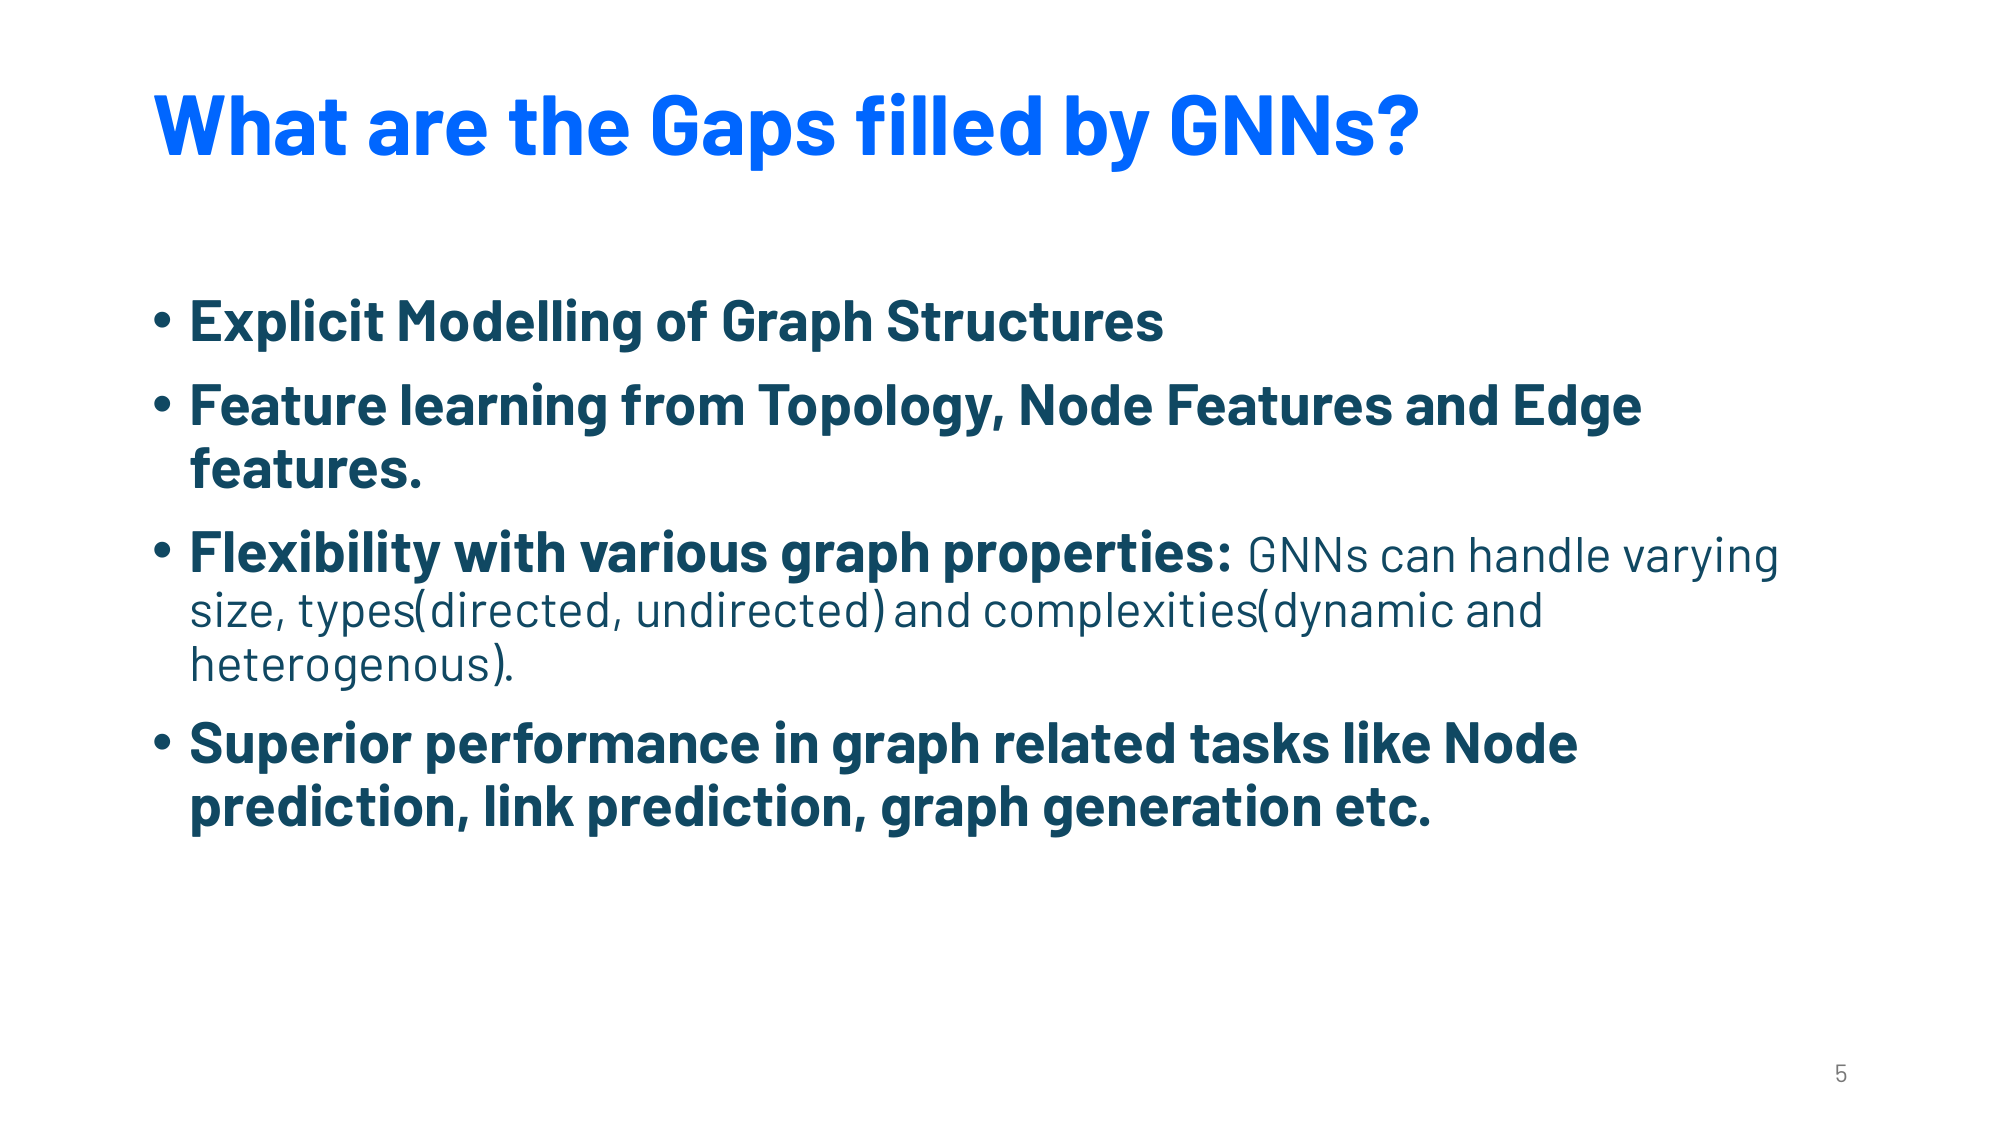

# What are the Gaps filled by GNNs?
Explicit Modelling of Graph Structures
Feature learning from Topology, Node Features and Edge features.
Flexibility with various graph properties: GNNs can handle varying size, types(directed, undirected) and complexities(dynamic and heterogenous).
Superior performance in graph related tasks like Node prediction, link prediction, graph generation etc.
5